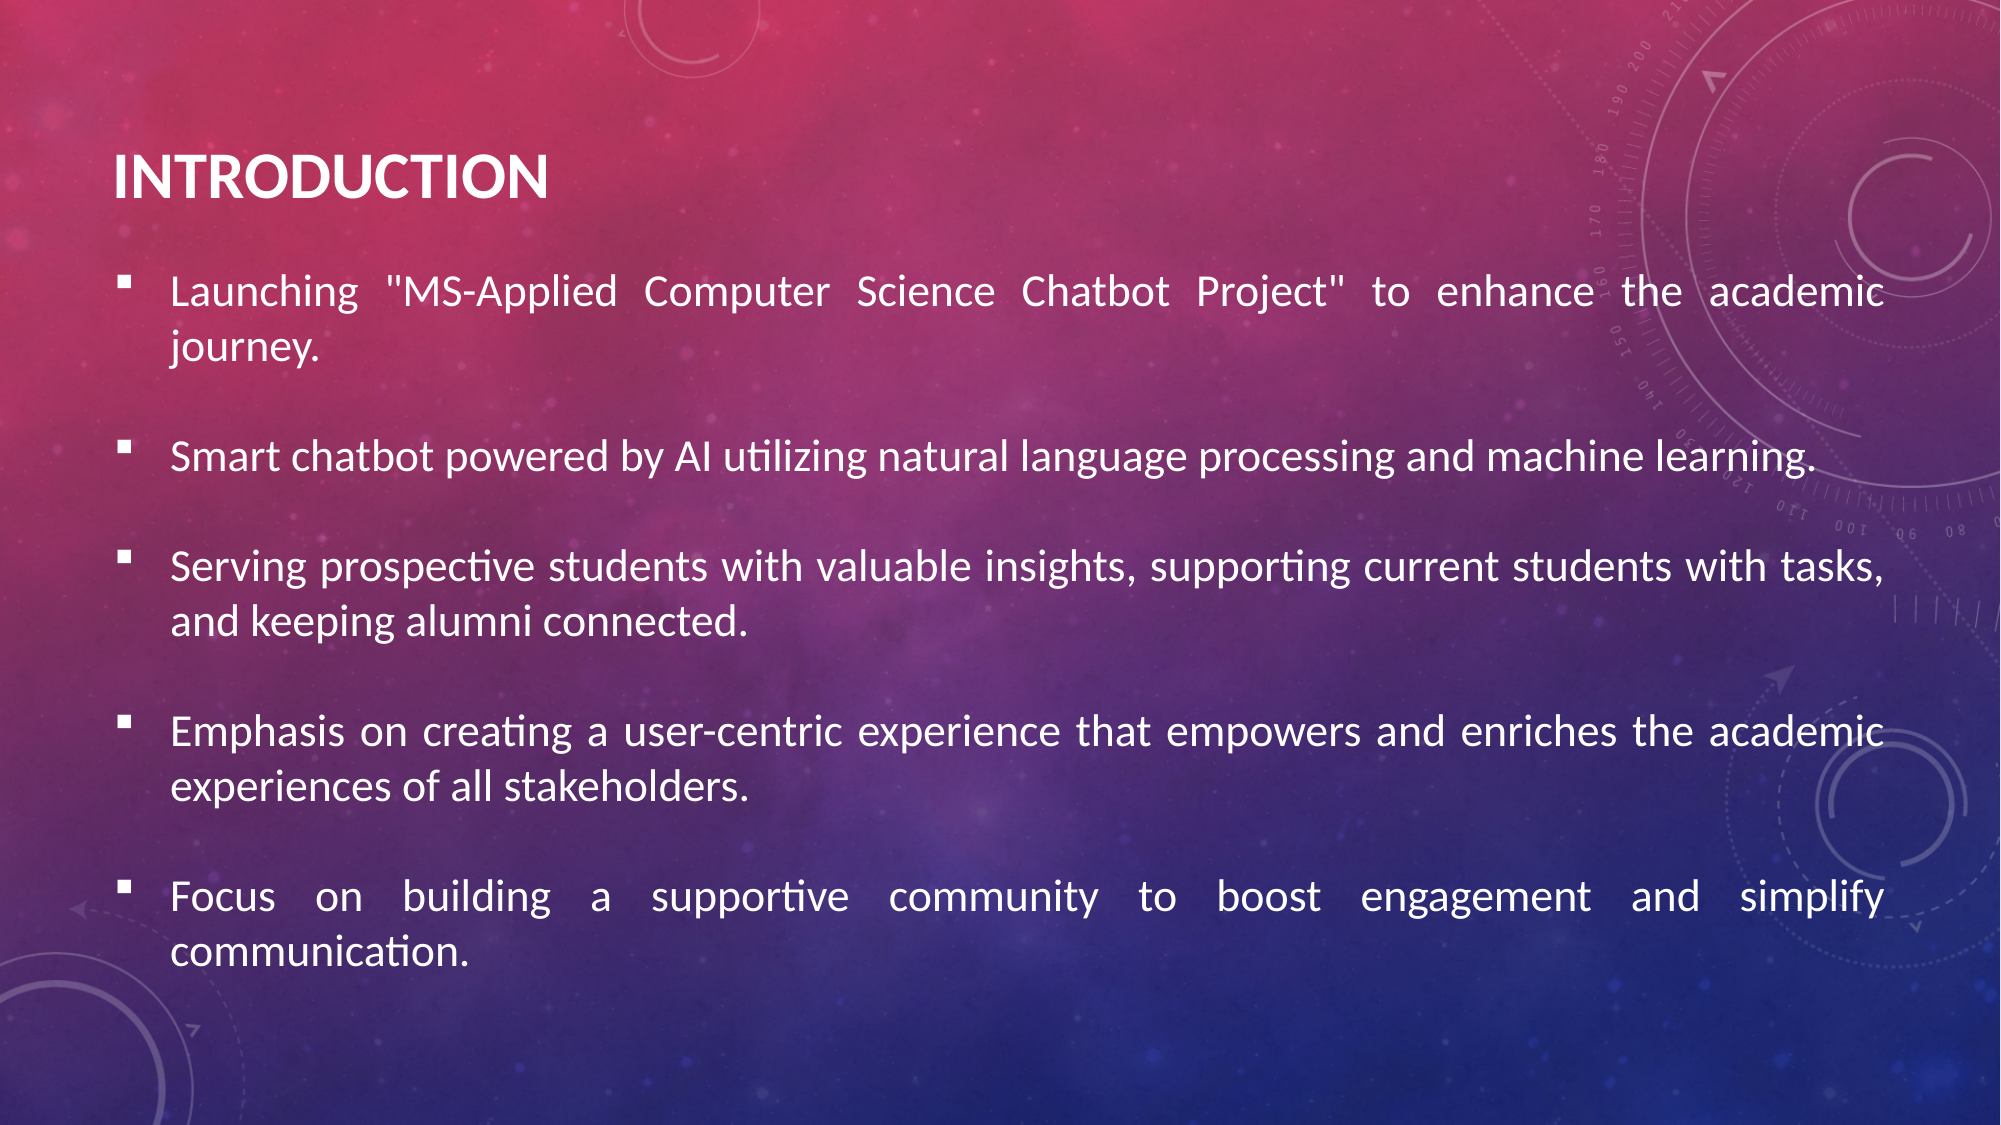

INTRODUCTION

Launching "MS-Applied Computer Science Chatbot Project" to enhance the academic journey.

Smart chatbot powered by AI utilizing natural language processing and machine learning.

Serving prospective students with valuable insights, supporting current students with tasks, and keeping alumni connected.

Emphasis on creating a user-centric experience that empowers and enriches the academic experiences of all stakeholders.

Focus on building a supportive community to boost engagement and simplify communication.